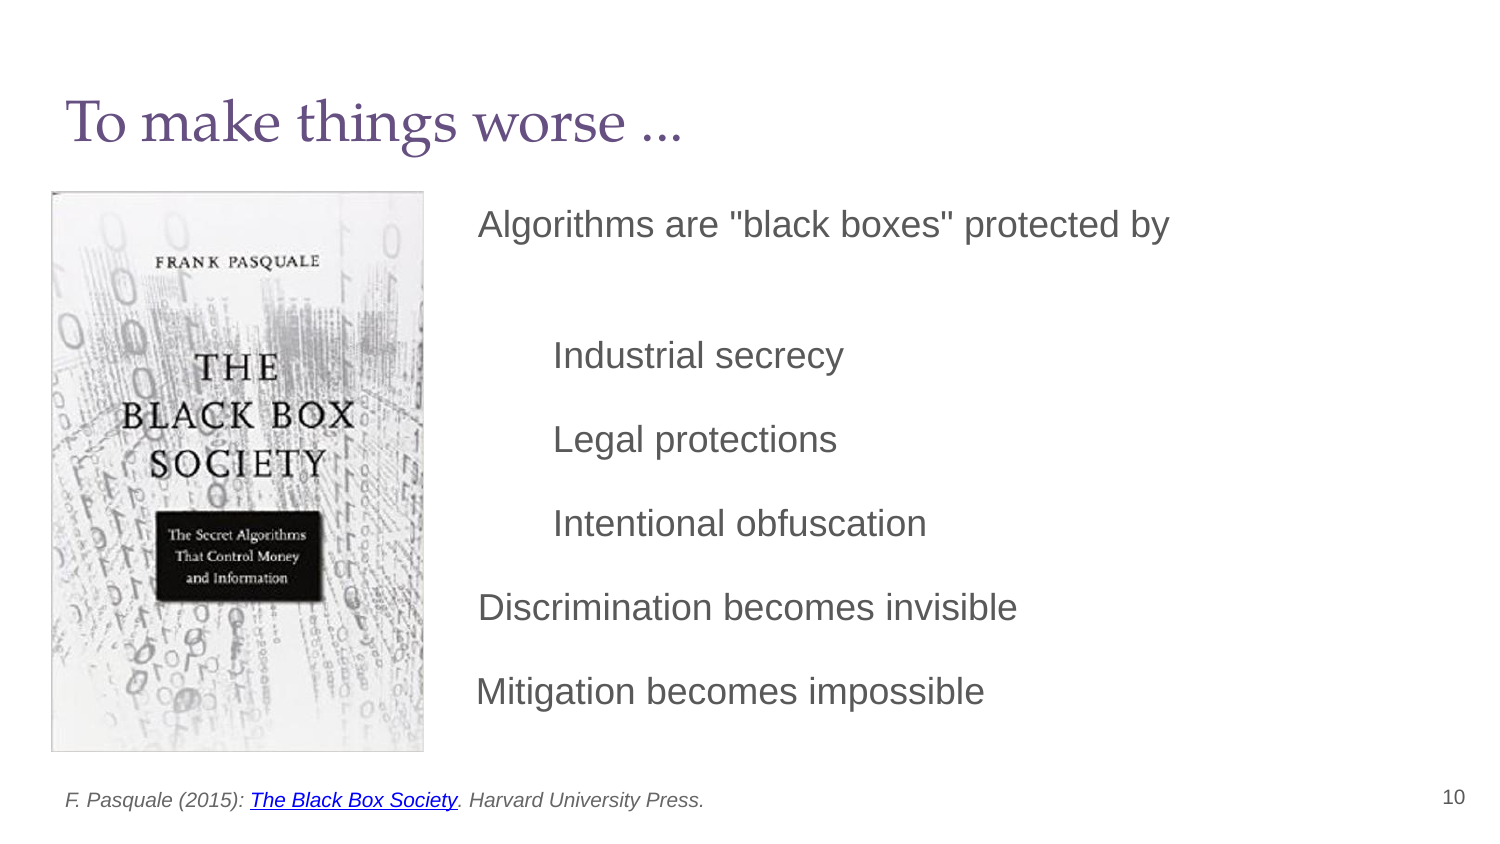

# To make things worse ...

Algorithms are "black boxes" protected by

Industrial secrecy
Legal protections
Intentional obfuscation
Discrimination becomes invisible  Mitigation becomes impossible
10
F. Pasquale (2015): The Black Box Society. Harvard University Press.